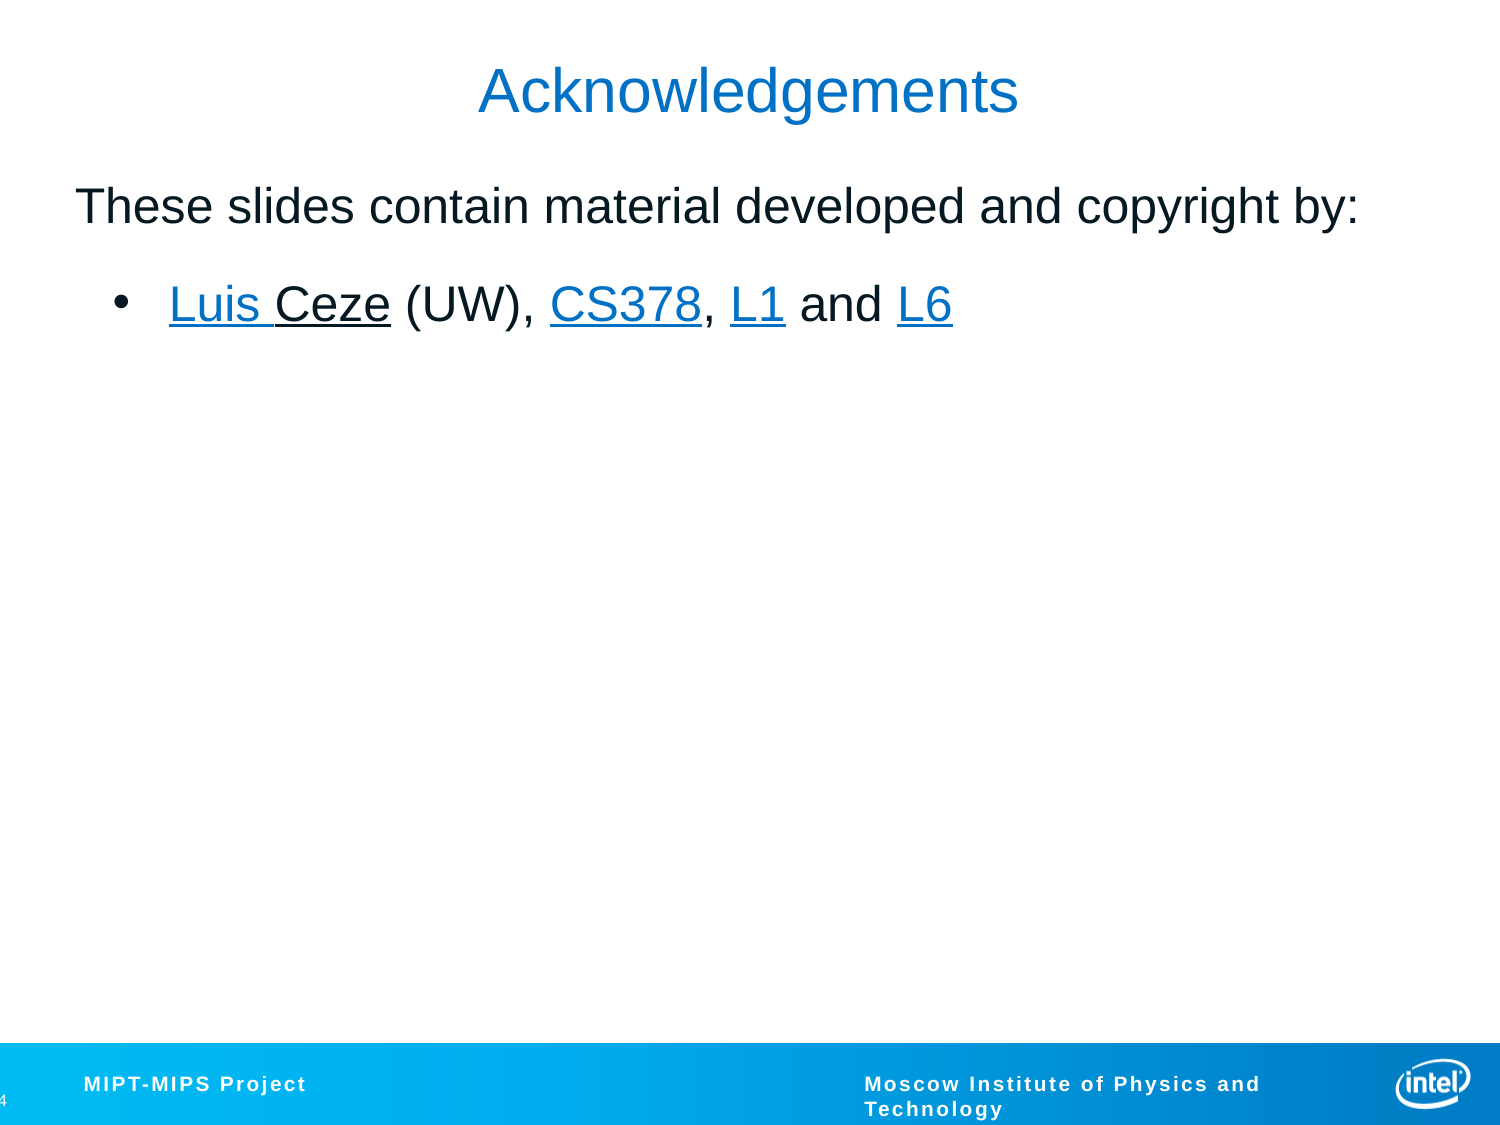

# Acknowledgements
These slides contain material developed and copyright by:
Luis Ceze (UW), CS378, L1 and L6